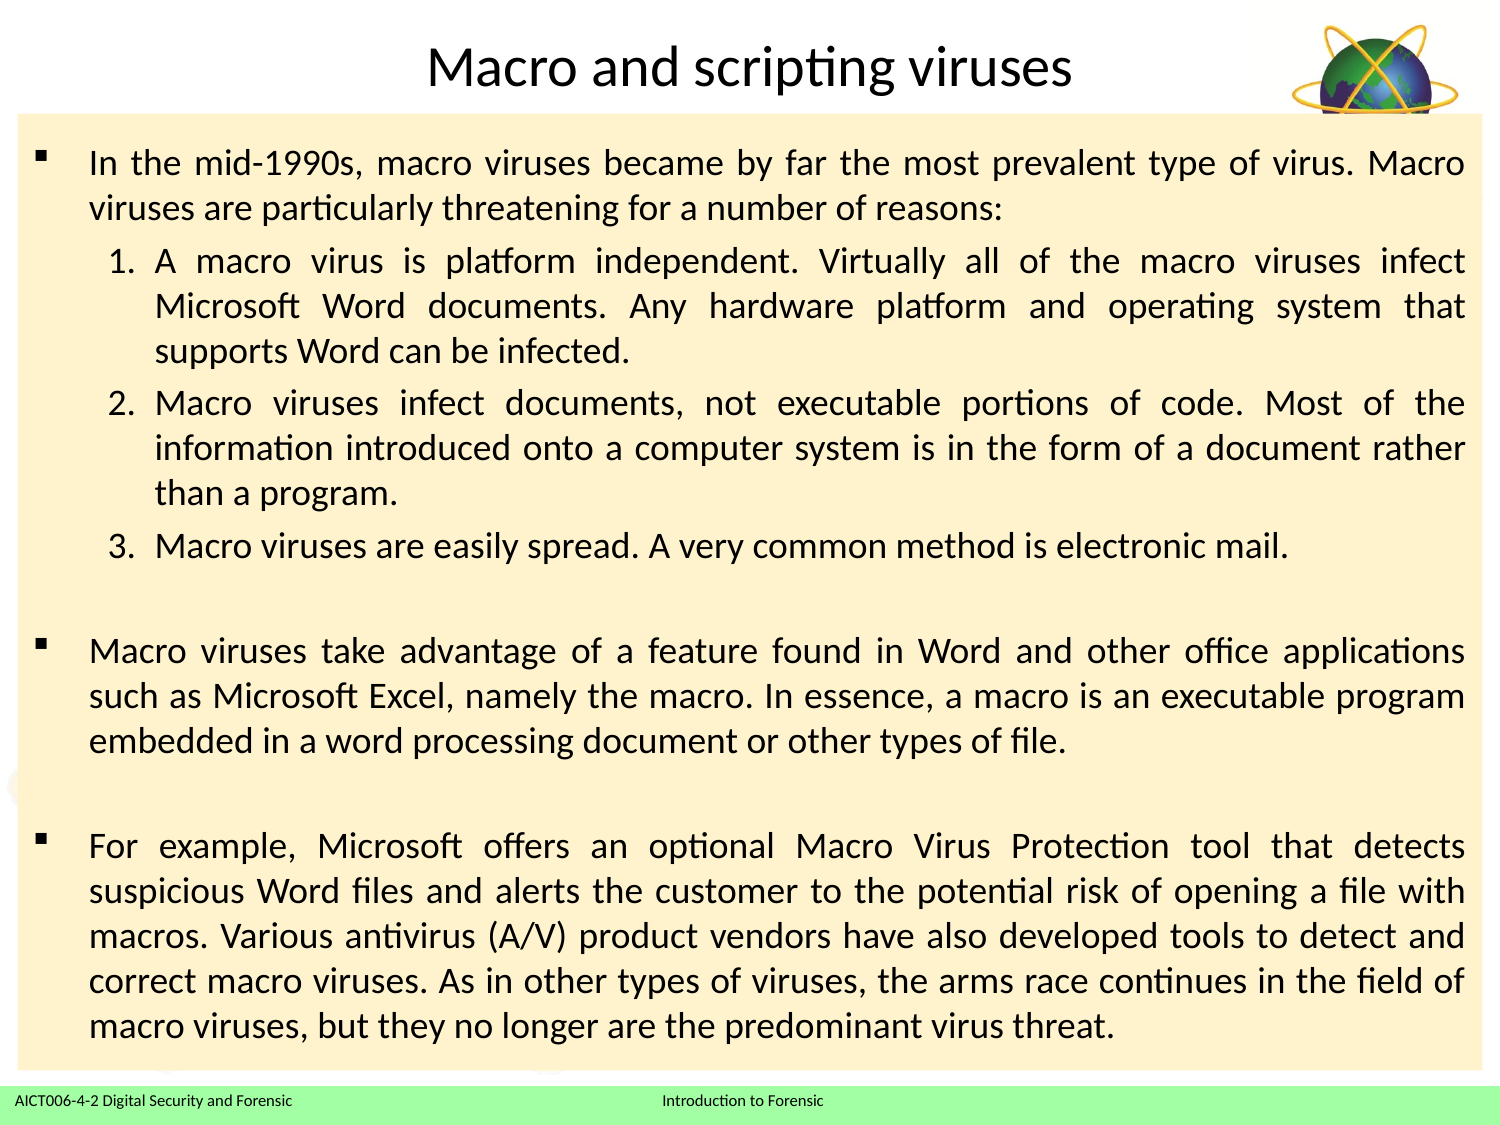

# Macro and scripting viruses
In the mid-1990s, macro viruses became by far the most prevalent type of virus. Macro viruses are particularly threatening for a number of reasons:
A macro virus is platform independent. Virtually all of the macro viruses infect Microsoft Word documents. Any hardware platform and operating system that supports Word can be infected.
Macro viruses infect documents, not executable portions of code. Most of the information introduced onto a computer system is in the form of a document rather than a program.
Macro viruses are easily spread. A very common method is electronic mail.

Macro viruses take advantage of a feature found in Word and other office applications such as Microsoft Excel, namely the macro. In essence, a macro is an executable program embedded in a word processing document or other types of file.

For example, Microsoft offers an optional Macro Virus Protection tool that detects suspicious Word files and alerts the customer to the potential risk of opening a file with macros. Various antivirus (A/V) product vendors have also developed tools to detect and correct macro viruses. As in other types of viruses, the arms race continues in the field of macro viruses, but they no longer are the predominant virus threat.